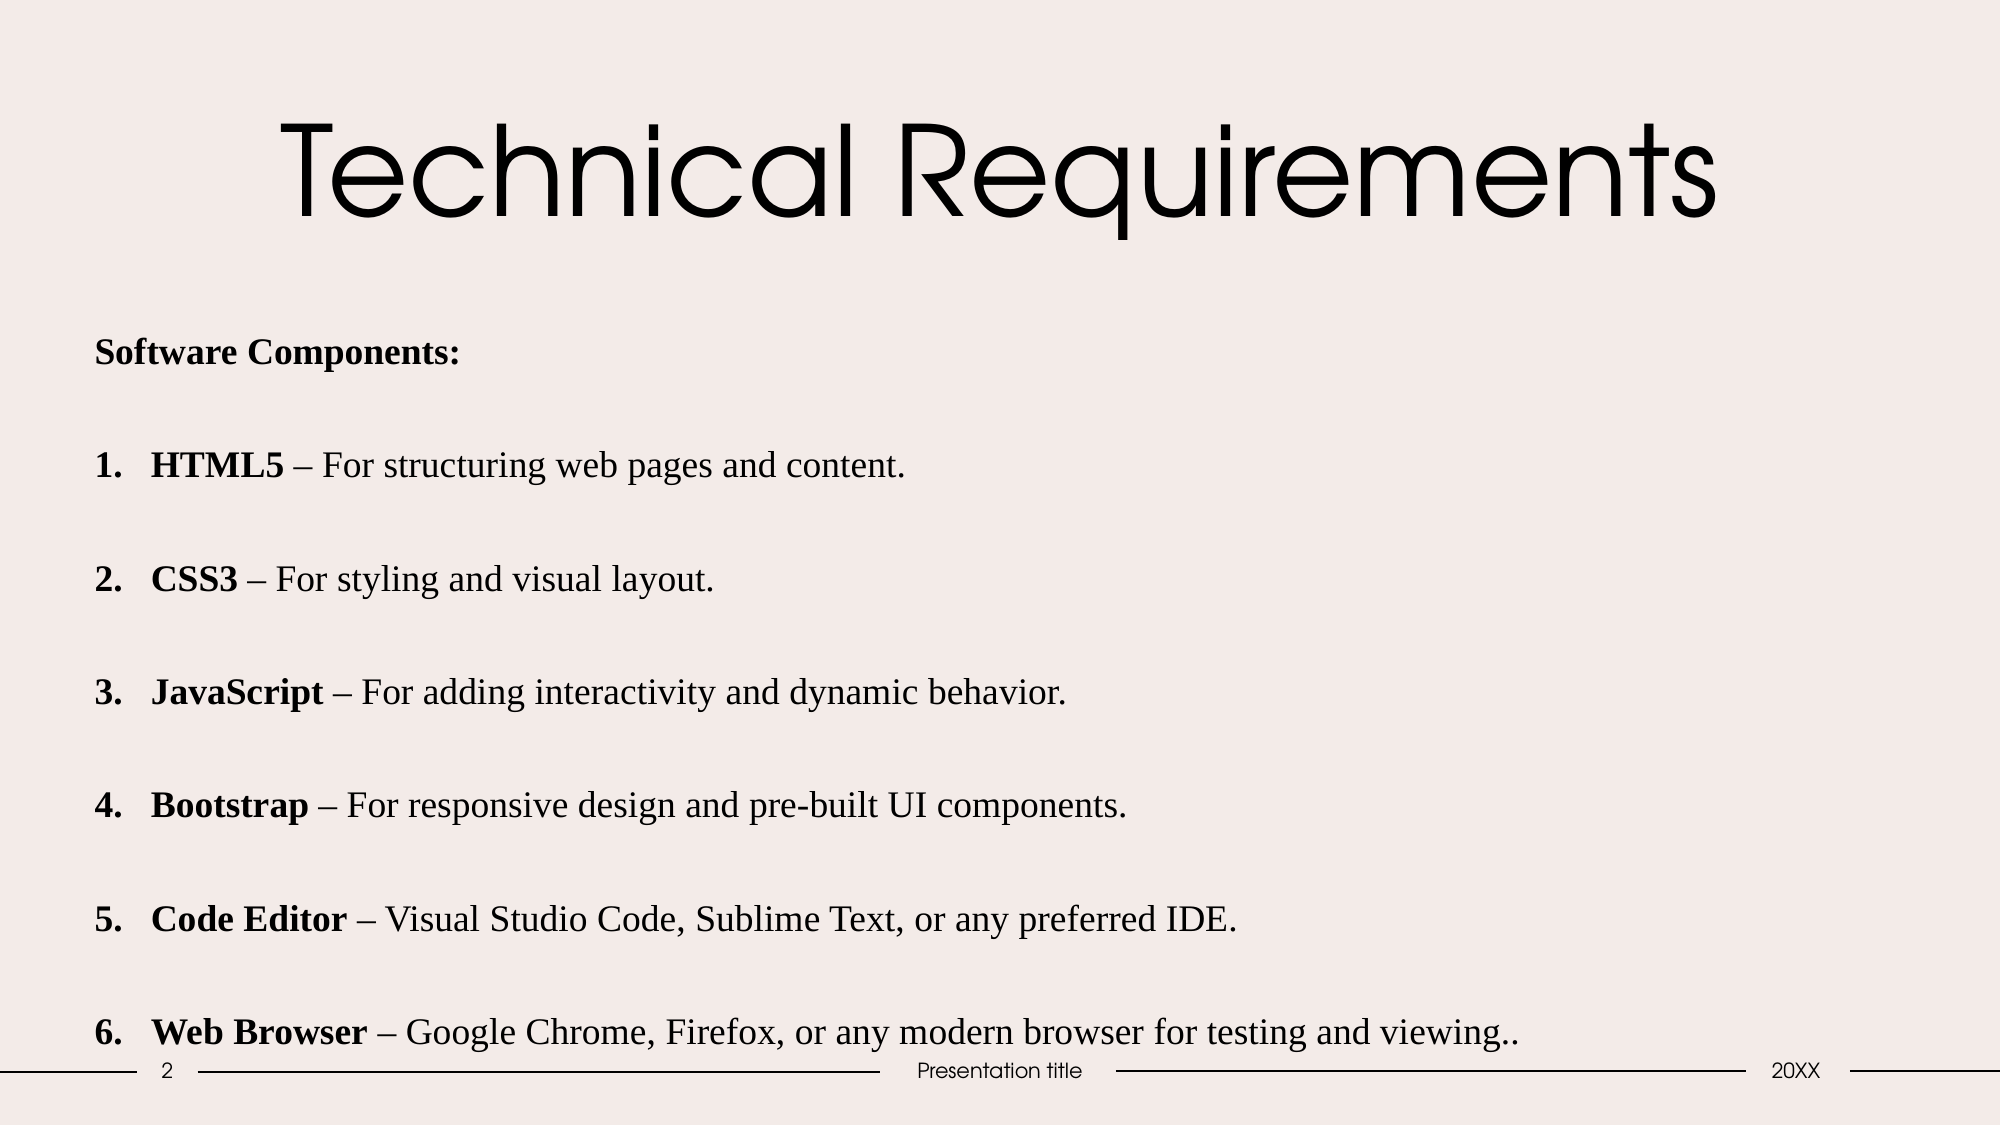

# Technical Requirements
Software Components:
HTML5 – For structuring web pages and content.
CSS3 – For styling and visual layout.
JavaScript – For adding interactivity and dynamic behavior.
Bootstrap – For responsive design and pre-built UI components.
Code Editor – Visual Studio Code, Sublime Text, or any preferred IDE.
Web Browser – Google Chrome, Firefox, or any modern browser for testing and viewing..
2
Presentation title
20XX